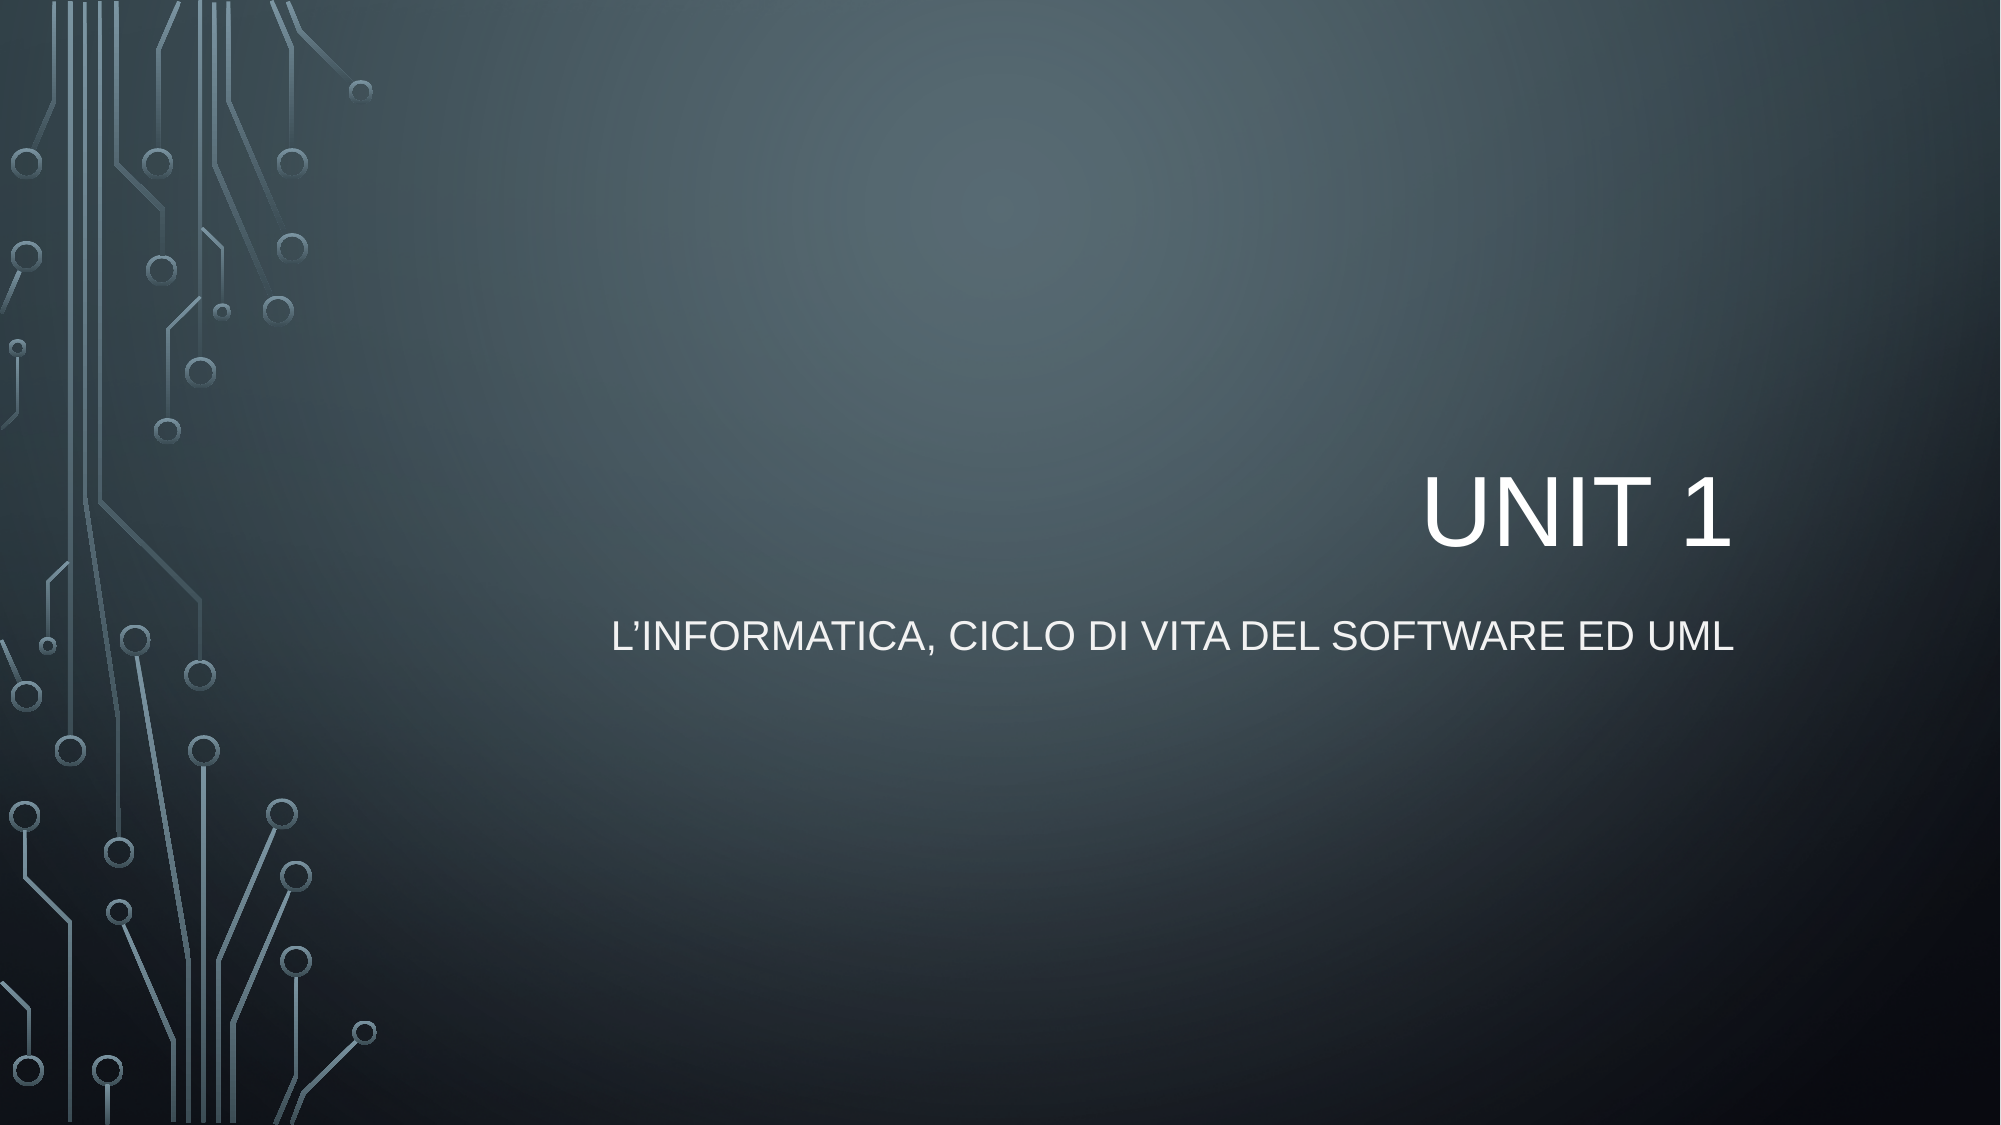

# Unit 1
L’informatica, ciclo di vita del software ed uml